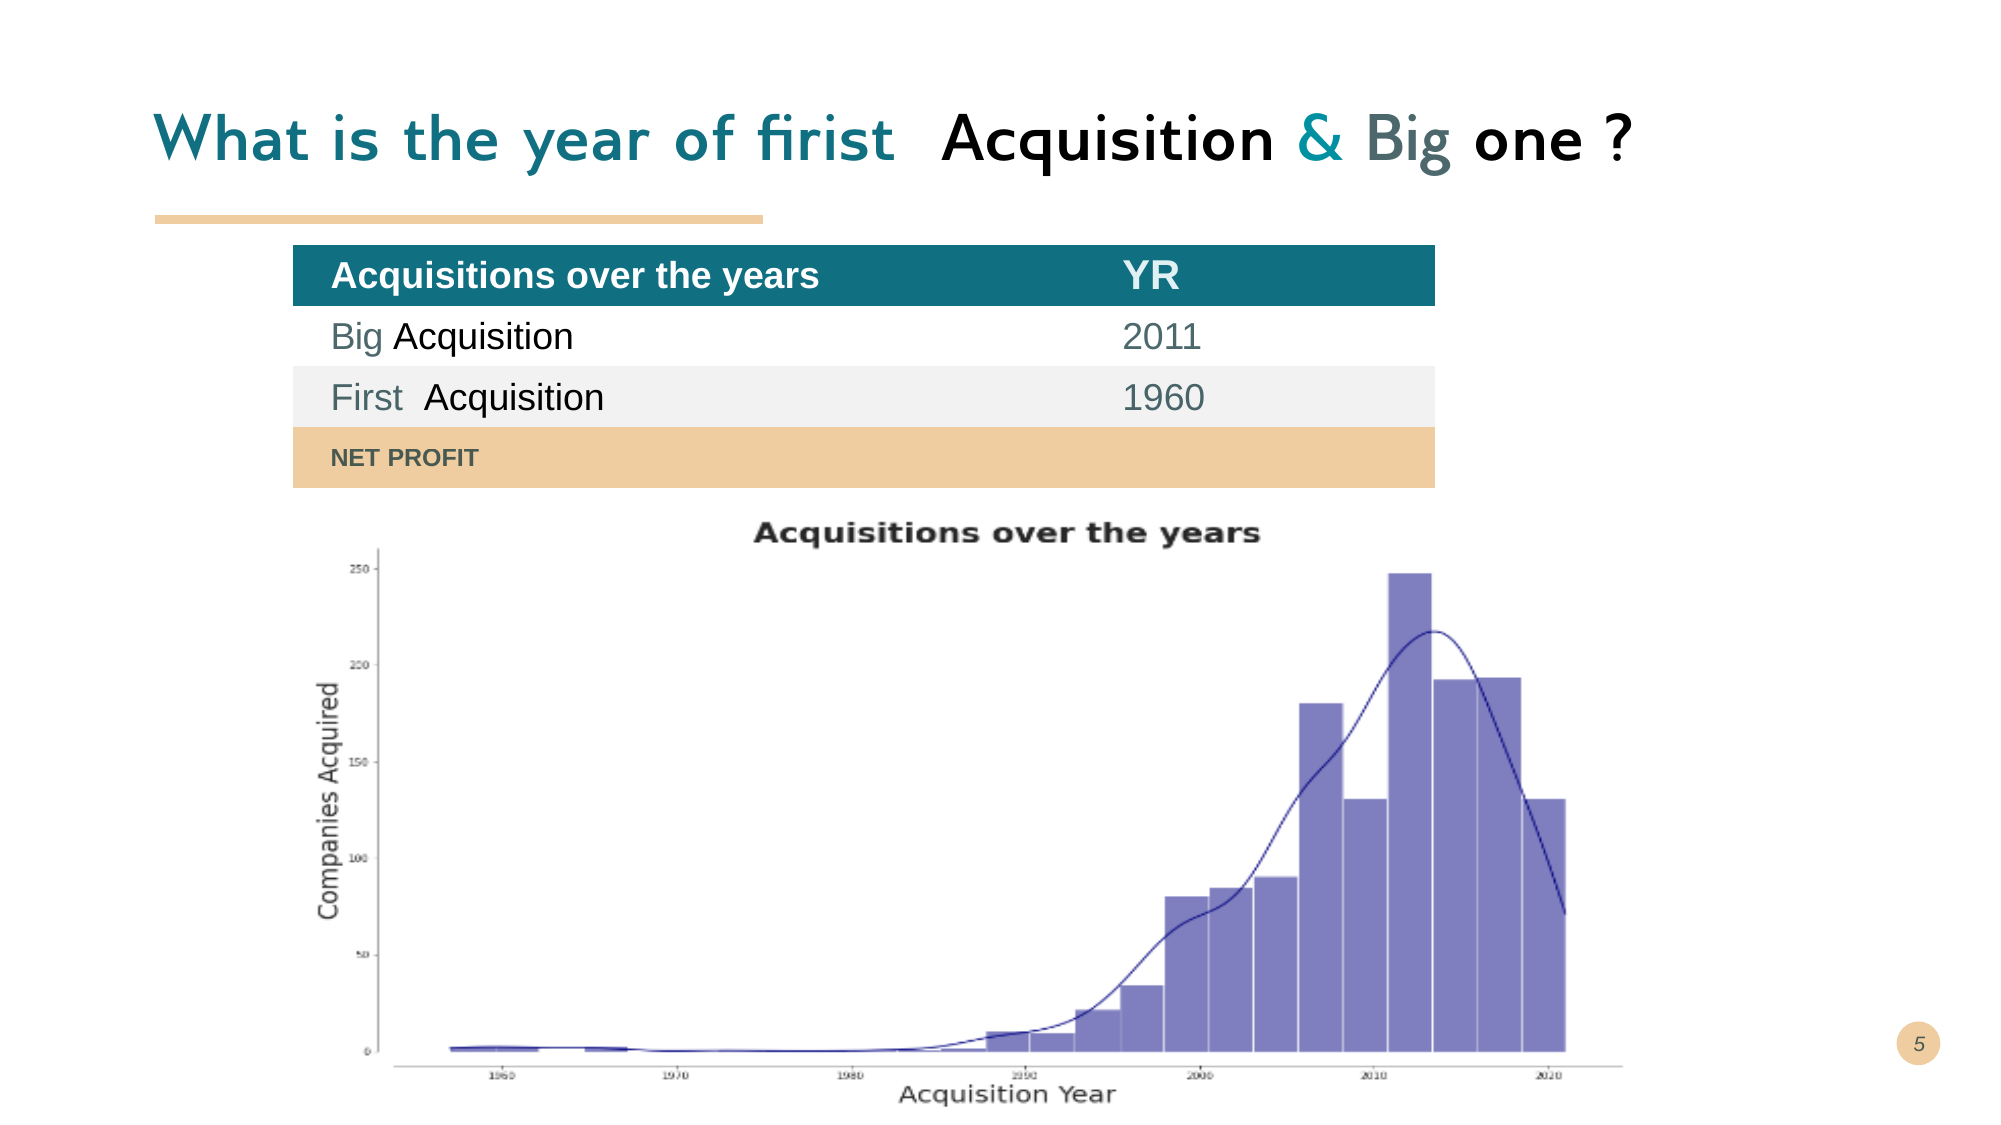

# What is the year of firist  Acquisition & Big one ?

| Acquisitions over the years | YR |
| --- | --- |
| Big Acquisition | 2011 |
| First Acquisition | 1960 |
| NET PROFIT |  |

### Chart: Annual Income & Gross Profit

| Category | Total Sales | Total Cogs | Net Profit |
|---|---|---|---|
| Year 1 | 702.0 | 212.0 | 490.0 |
| Year 2 | 772.0 | 222.0 | 549.0 |
| Net Profit | 849.0 | 233.0 | 615.0 |
5